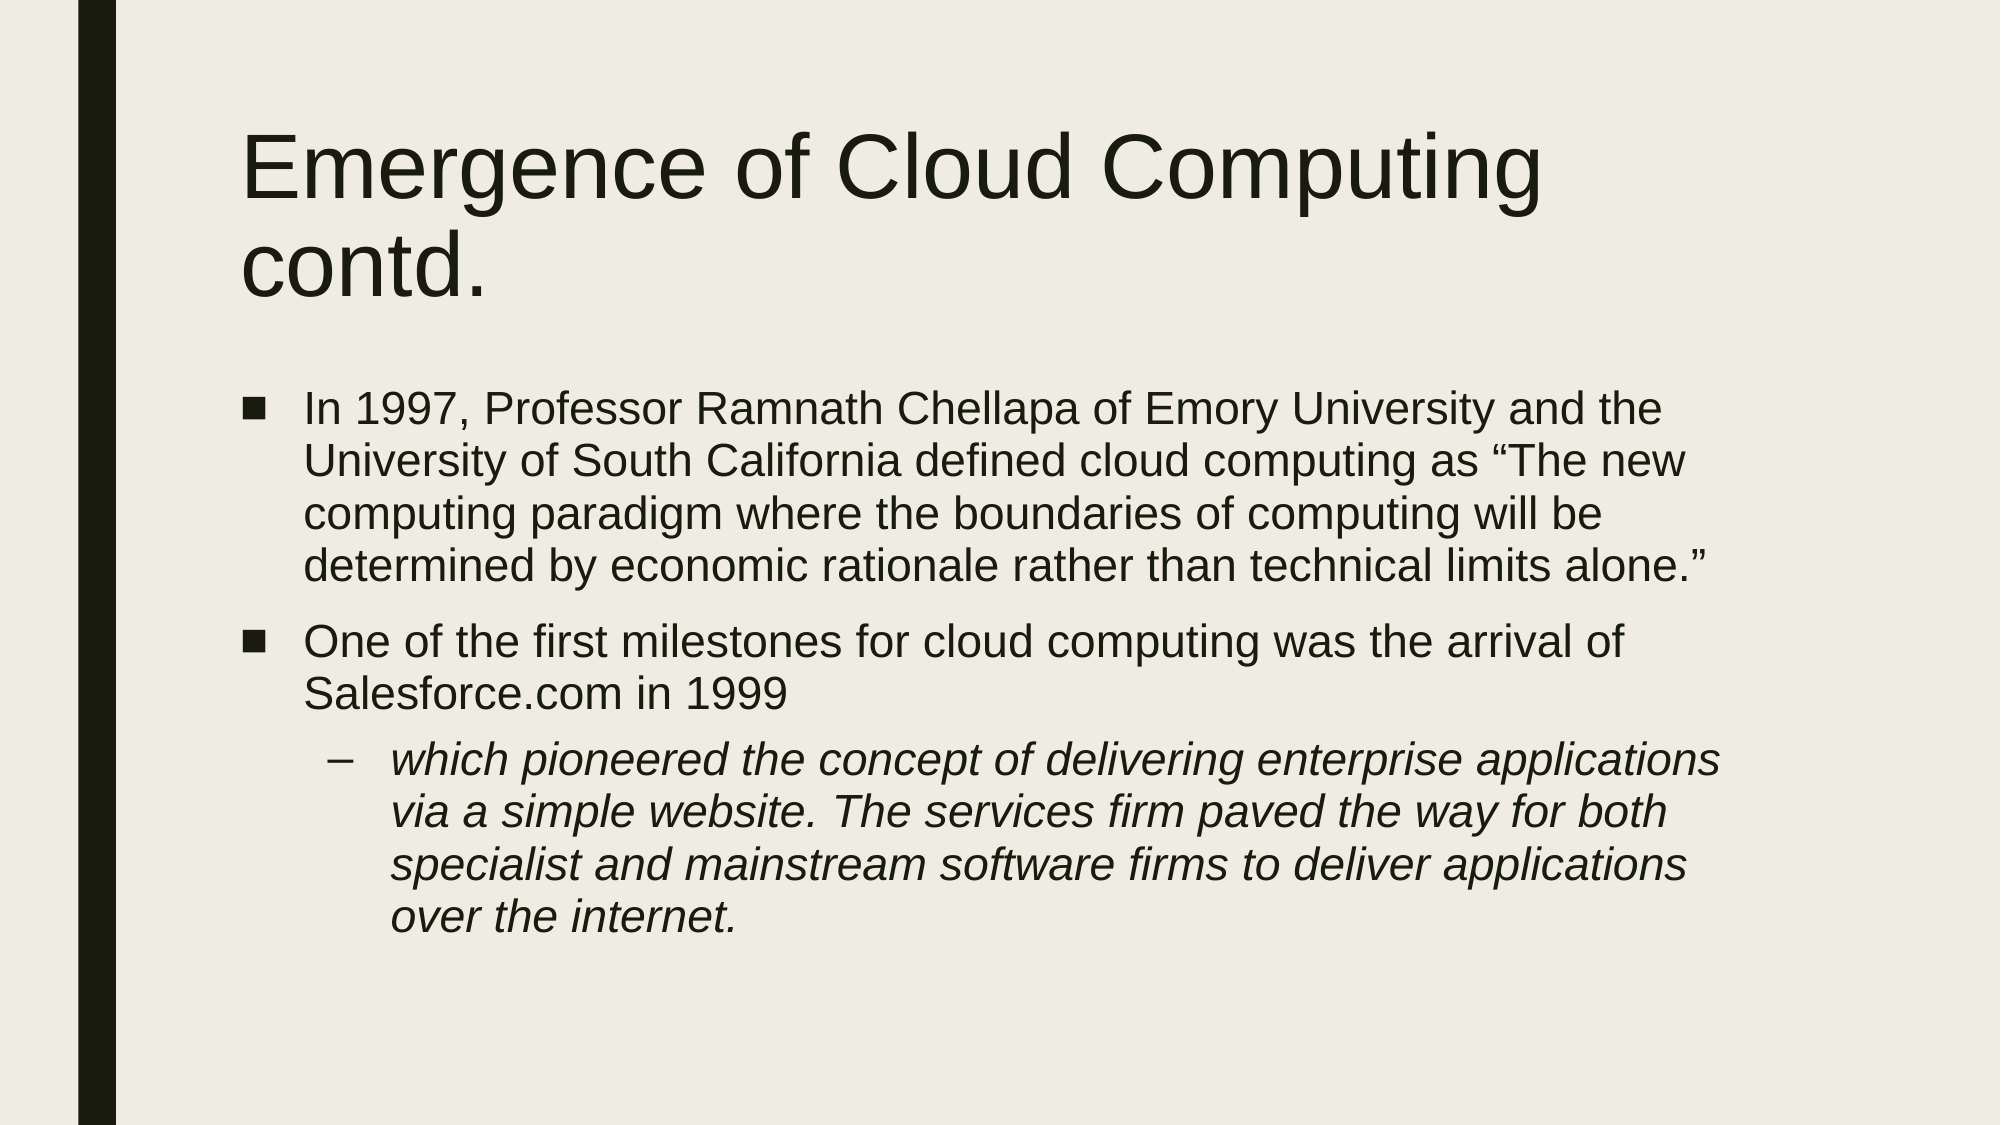

# Emergence of Cloud Computing contd.
In 1997, Professor Ramnath Chellapa of Emory University and the University of South California defined cloud computing as “The new computing paradigm where the boundaries of computing will be determined by economic rationale rather than technical limits alone.”
One of the first milestones for cloud computing was the arrival of Salesforce.com in 1999
which pioneered the concept of delivering enterprise applications via a simple website. The services firm paved the way for both specialist and mainstream software firms to deliver applications over the internet.